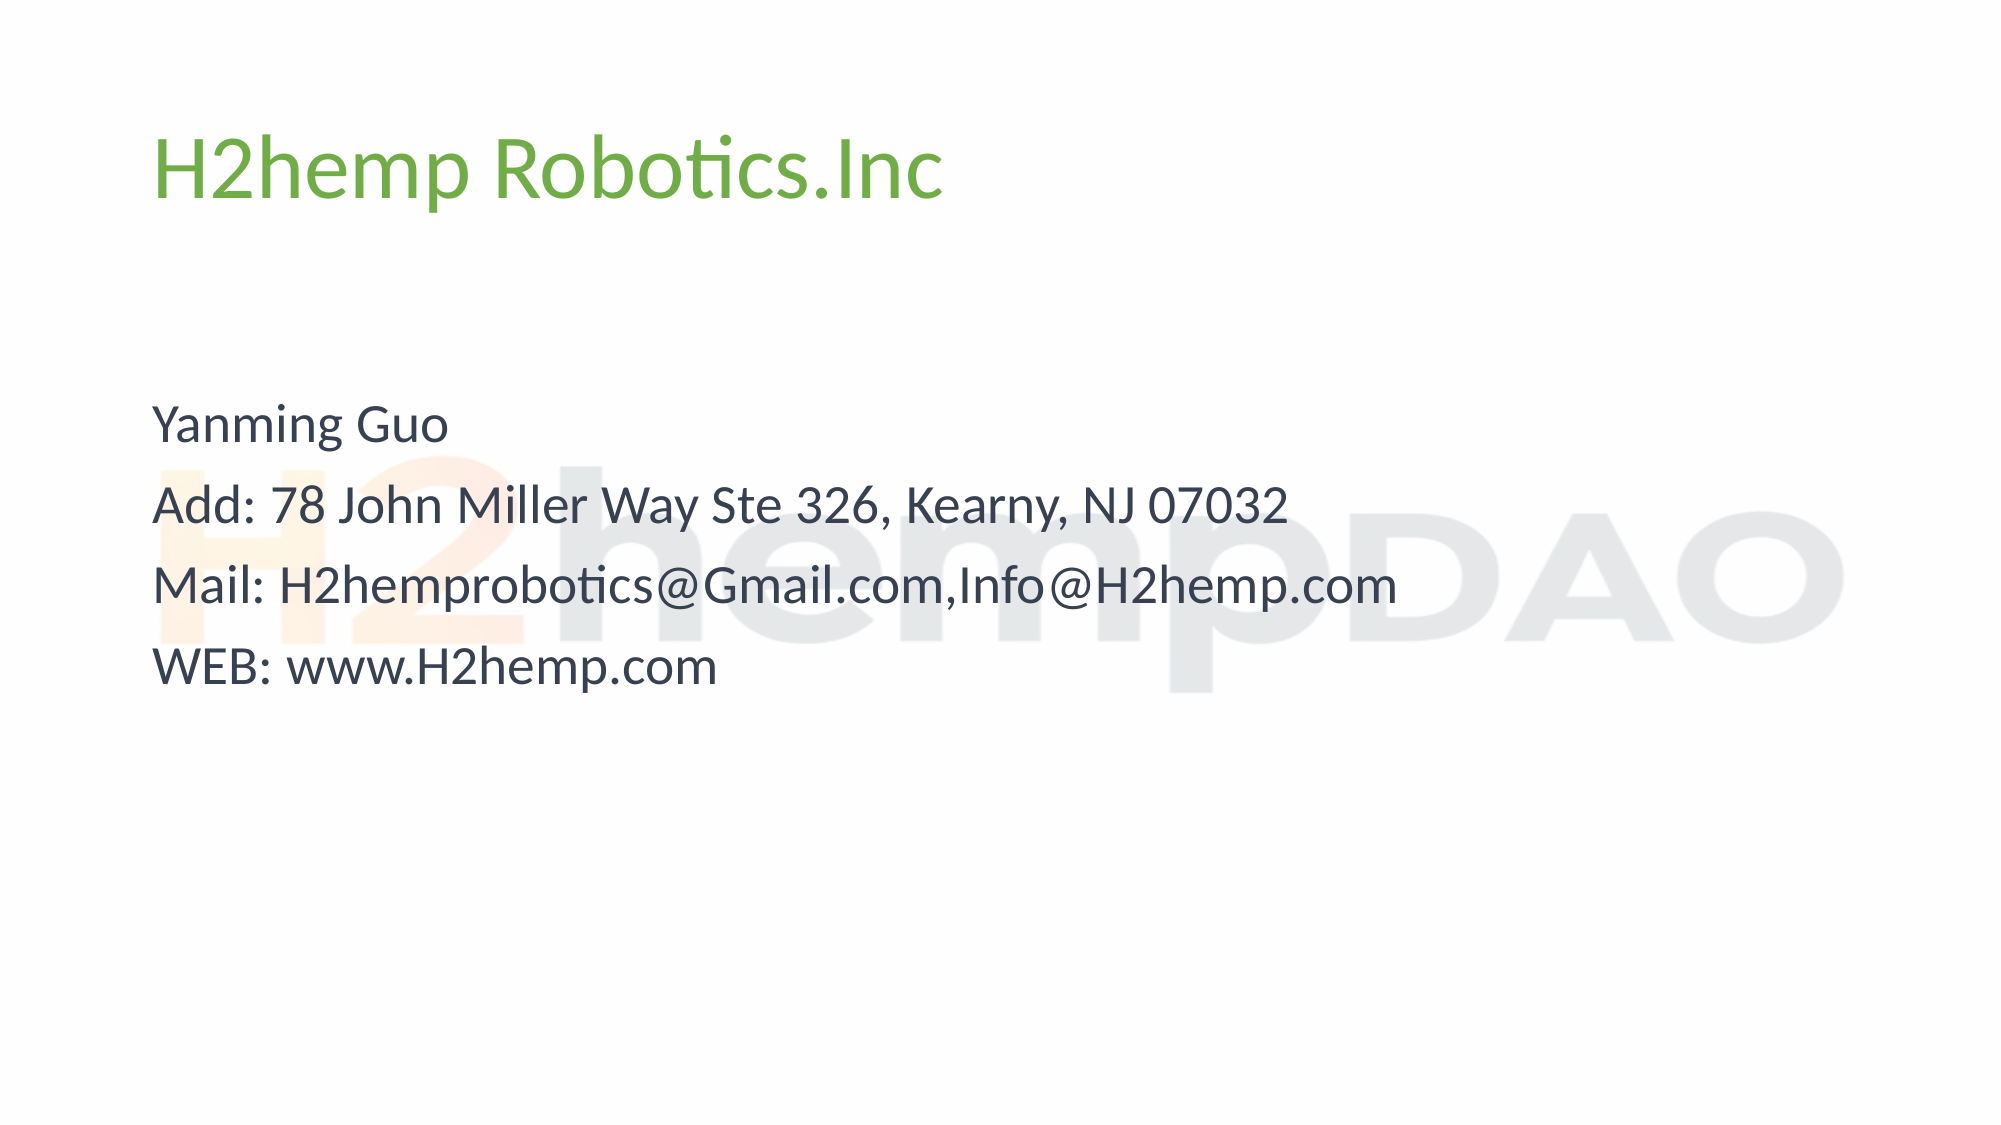

# H2hemp Robotics.Inc

Yanming Guo
Add: 78 John Miller Way Ste 326, Kearny, NJ 07032
Mail: H2hemprobotics@Gmail.com,Info@H2hemp.com
WEB: www.H2hemp.com